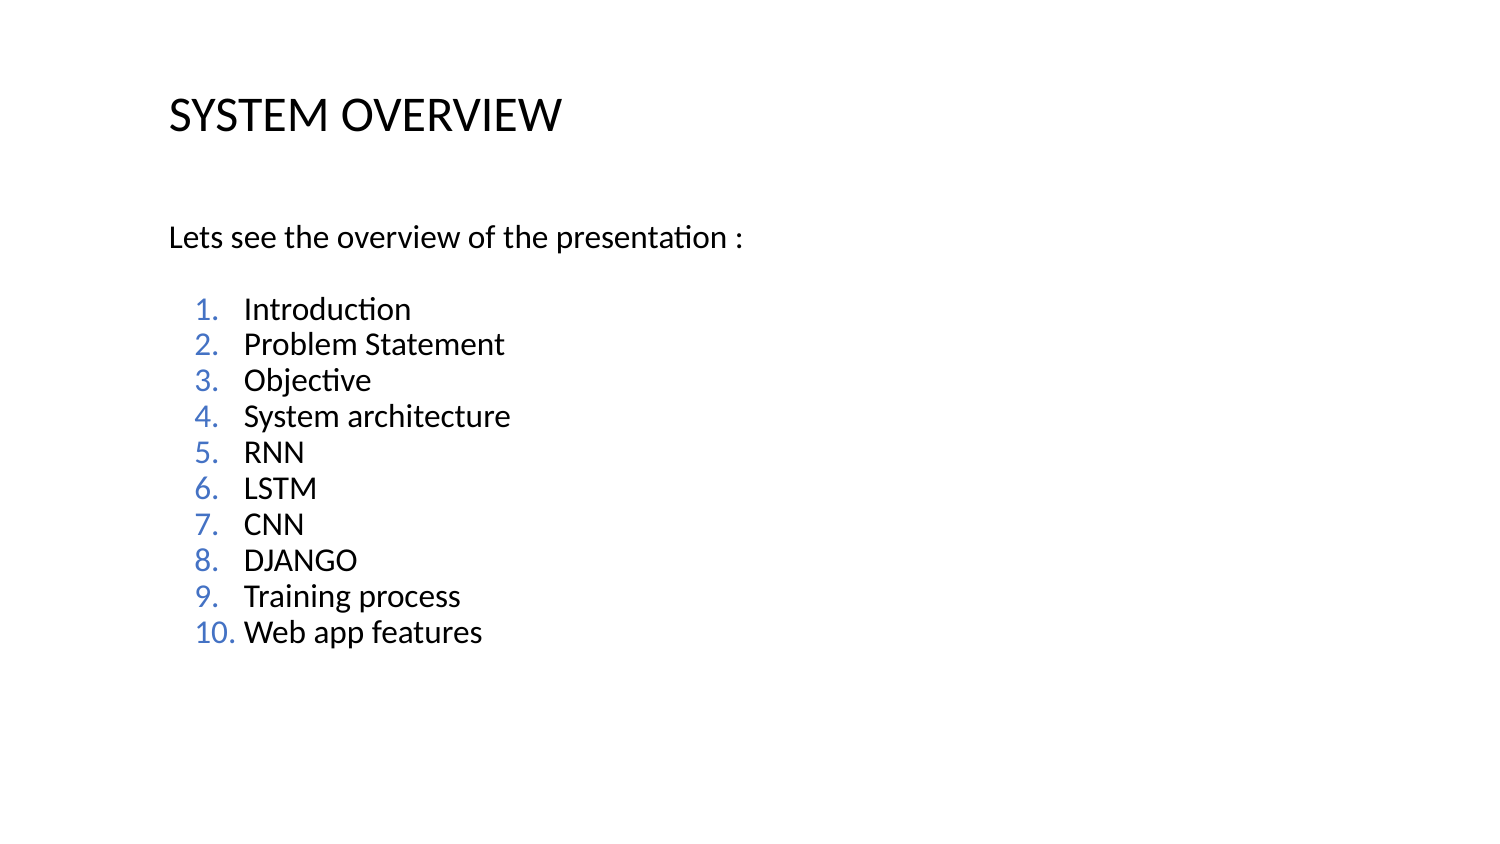

# SYSTEM OVERVIEW
Lets see the overview of the presentation :

Introduction
Problem Statement
Objective
System architecture
RNN
LSTM
CNN
DJANGO
Training process
Web app features